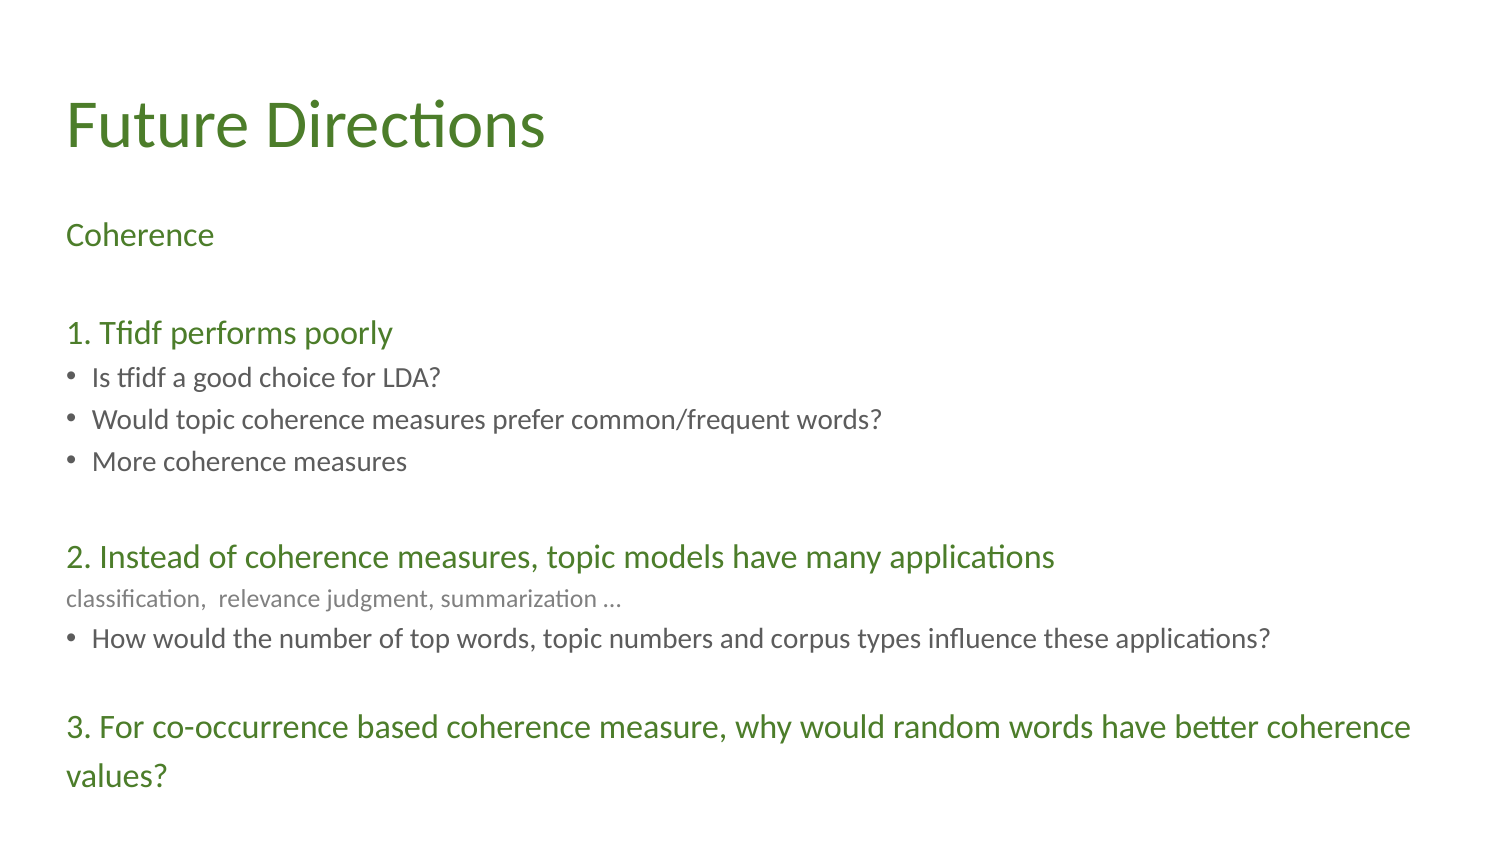

# Future Directions
Coherence

1. Tfidf performs poorly
Is tfidf a good choice for LDA?
Would topic coherence measures prefer common/frequent words?
More coherence measures

2. Instead of coherence measures, topic models have many applications
classification,  relevance judgment, summarization …
How would the number of top words, topic numbers and corpus types influence these applications?

3. For co-occurrence based coherence measure, why would random words have better coherence values?